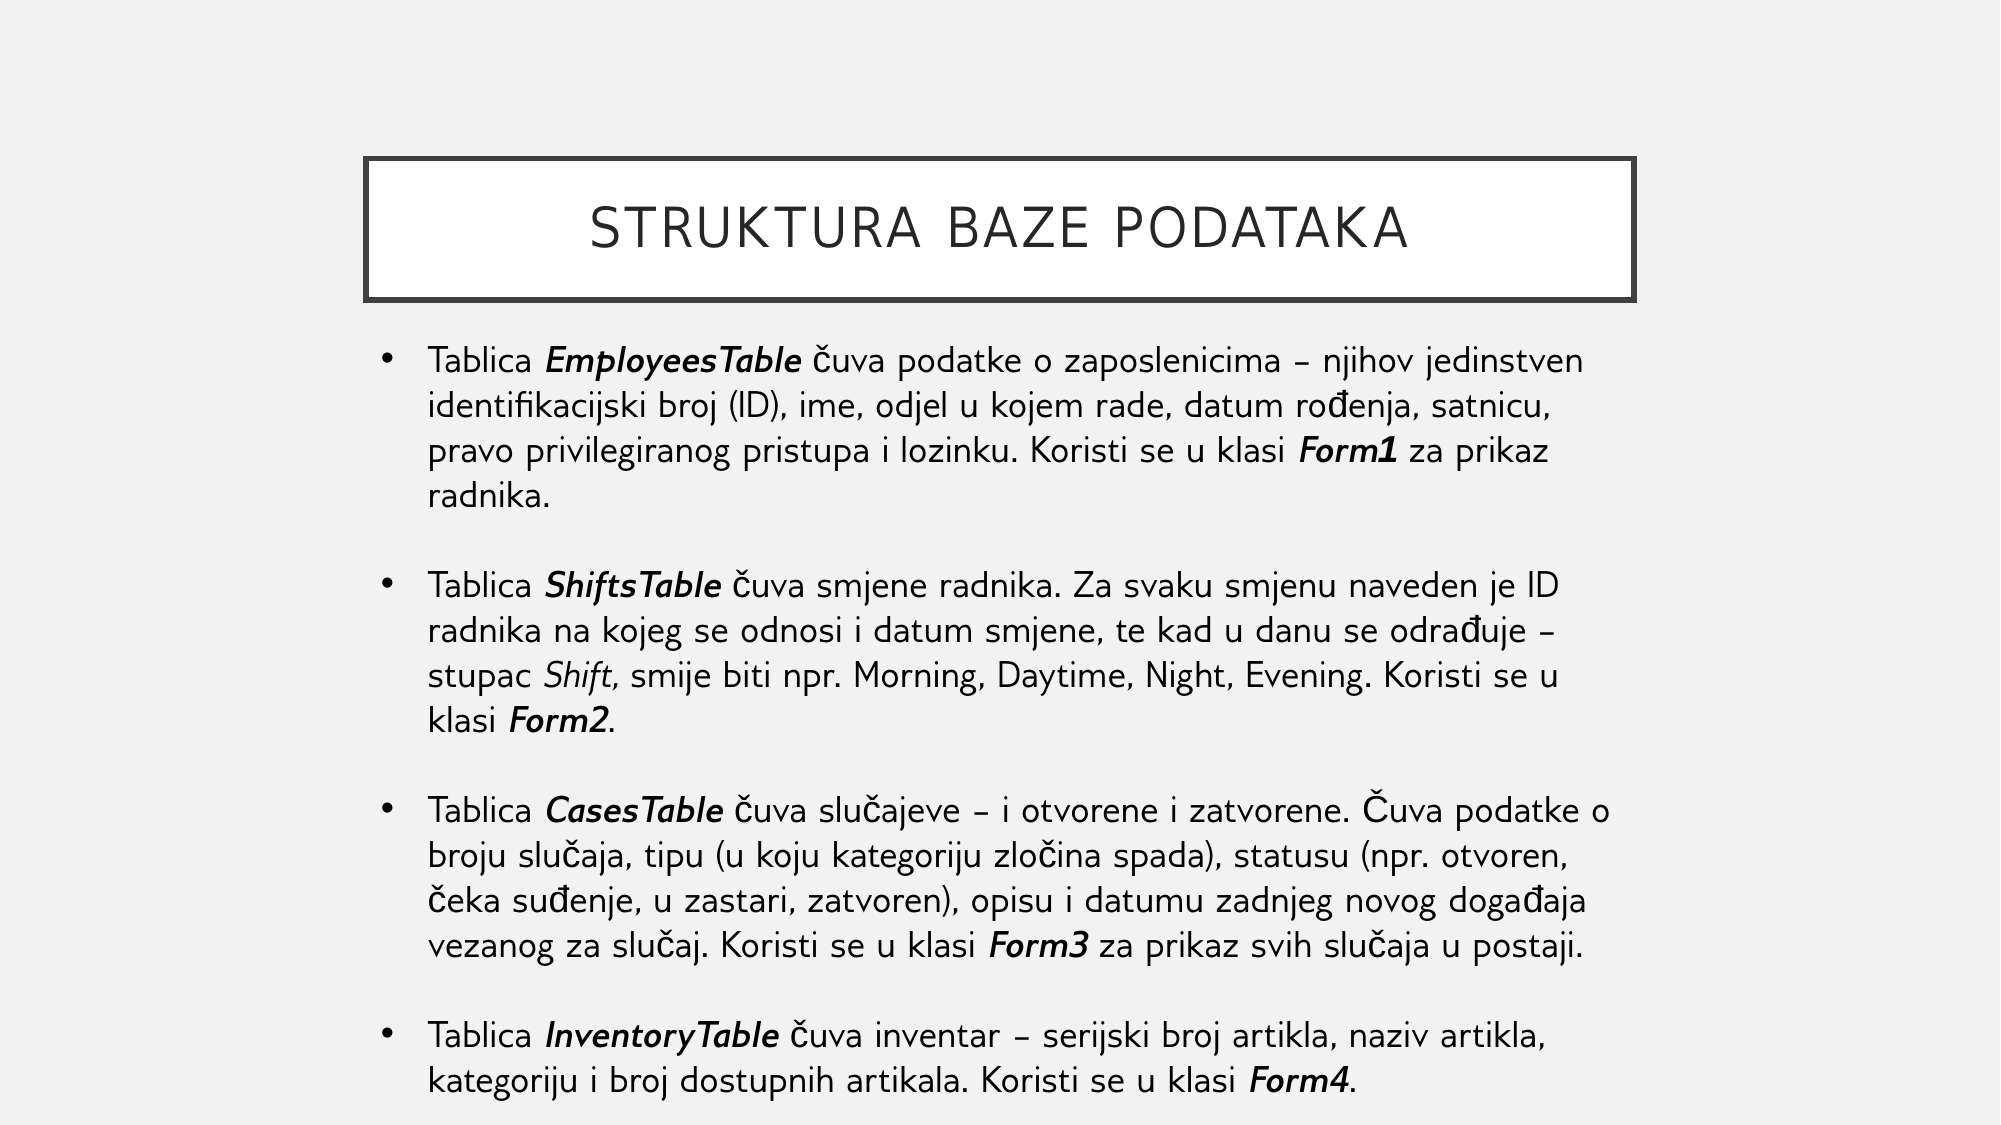

# Struktura baze podataka
Tablica EmployeesTable čuva podatke o zaposlenicima – njihov jedinstven identifikacijski broj (ID), ime, odjel u kojem rade, datum rođenja, satnicu, pravo privilegiranog pristupa i lozinku. Koristi se u klasi Form1 za prikaz radnika.

Tablica ShiftsTable čuva smjene radnika. Za svaku smjenu naveden je ID radnika na kojeg se odnosi i datum smjene, te kad u danu se odrađuje – stupac Shift, smije biti npr. Morning, Daytime, Night, Evening. Koristi se u klasi Form2.

Tablica CasesTable čuva slučajeve – i otvorene i zatvorene. Čuva podatke o broju slučaja, tipu (u koju kategoriju zločina spada), statusu (npr. otvoren, čeka suđenje, u zastari, zatvoren), opisu i datumu zadnjeg novog događaja vezanog za slučaj. Koristi se u klasi Form3 za prikaz svih slučaja u postaji.

Tablica InventoryTable čuva inventar – serijski broj artikla, naziv artikla, kategoriju i broj dostupnih artikala. Koristi se u klasi Form4.